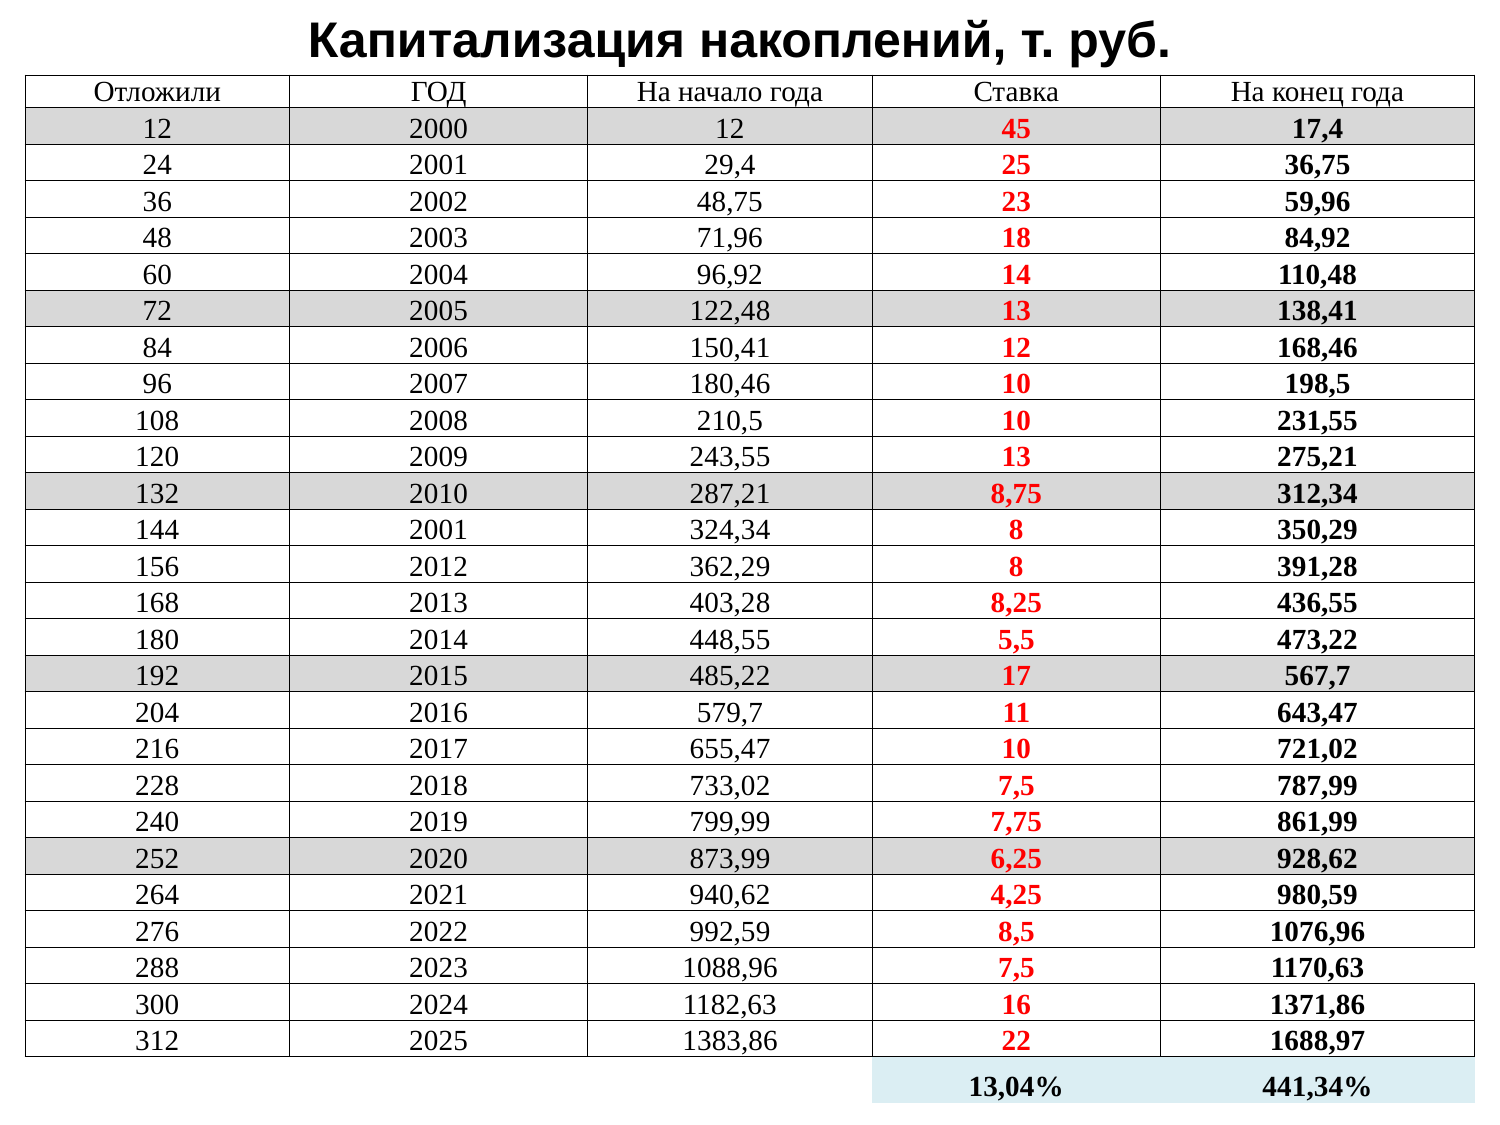

# Капитализация накоплений, т. руб.
| Отложили | ГОД | На начало года | Ставка | На конец года |
| --- | --- | --- | --- | --- |
| 12 | 2000 | 12 | 45 | 17,4 |
| 24 | 2001 | 29,4 | 25 | 36,75 |
| 36 | 2002 | 48,75 | 23 | 59,96 |
| 48 | 2003 | 71,96 | 18 | 84,92 |
| 60 | 2004 | 96,92 | 14 | 110,48 |
| 72 | 2005 | 122,48 | 13 | 138,41 |
| 84 | 2006 | 150,41 | 12 | 168,46 |
| 96 | 2007 | 180,46 | 10 | 198,5 |
| 108 | 2008 | 210,5 | 10 | 231,55 |
| 120 | 2009 | 243,55 | 13 | 275,21 |
| 132 | 2010 | 287,21 | 8,75 | 312,34 |
| 144 | 2001 | 324,34 | 8 | 350,29 |
| 156 | 2012 | 362,29 | 8 | 391,28 |
| 168 | 2013 | 403,28 | 8,25 | 436,55 |
| 180 | 2014 | 448,55 | 5,5 | 473,22 |
| 192 | 2015 | 485,22 | 17 | 567,7 |
| 204 | 2016 | 579,7 | 11 | 643,47 |
| 216 | 2017 | 655,47 | 10 | 721,02 |
| 228 | 2018 | 733,02 | 7,5 | 787,99 |
| 240 | 2019 | 799,99 | 7,75 | 861,99 |
| 252 | 2020 | 873,99 | 6,25 | 928,62 |
| 264 | 2021 | 940,62 | 4,25 | 980,59 |
| 276 | 2022 | 992,59 | 8,5 | 1076,96 |
| 288 | 2023 | 1088,96 | 7,5 | 1170,63 |
| 300 | 2024 | 1182,63 | 16 | 1371,86 |
| 312 | 2025 | 1383,86 | 22 | 1688,97 |
|  |  |  | 13,04% | 441,34% |